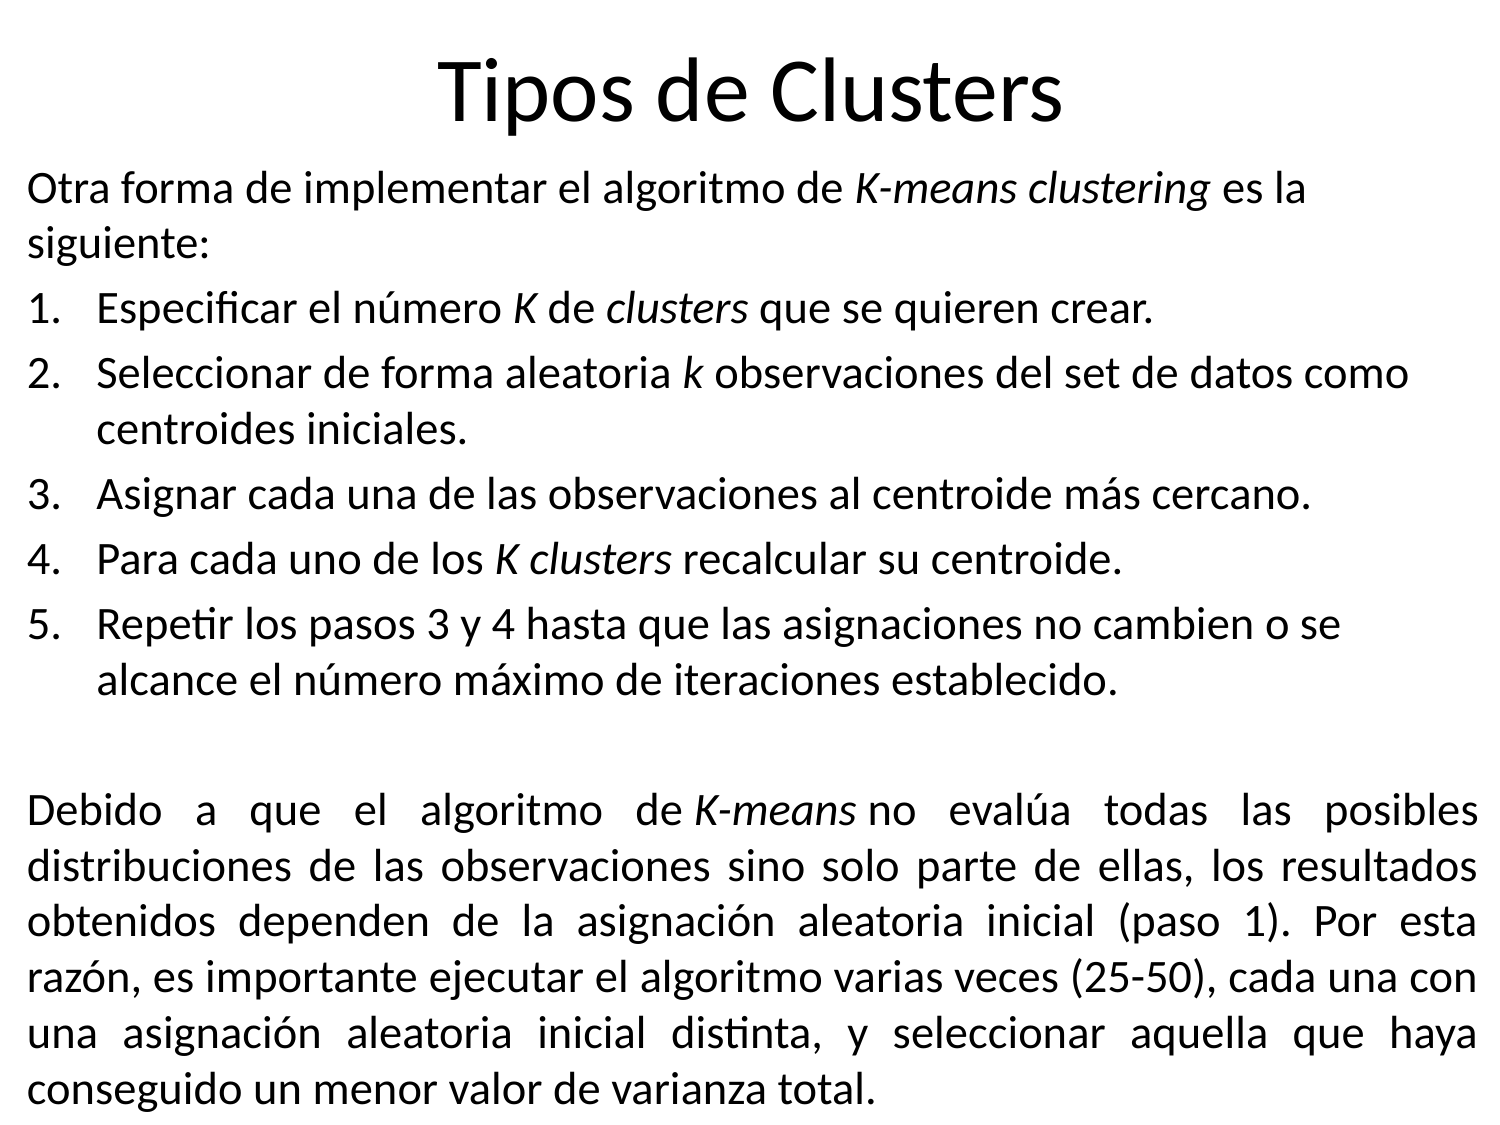

# Tipos de Clusters
Otra forma de implementar el algoritmo de K-means clustering es la siguiente:
Especificar el número K de clusters que se quieren crear.
Seleccionar de forma aleatoria k observaciones del set de datos como centroides iniciales.
Asignar cada una de las observaciones al centroide más cercano.
Para cada uno de los K clusters recalcular su centroide.
Repetir los pasos 3 y 4 hasta que las asignaciones no cambien o se alcance el número máximo de iteraciones establecido.

Debido a que el algoritmo de K-means no evalúa todas las posibles distribuciones de las observaciones sino solo parte de ellas, los resultados obtenidos dependen de la asignación aleatoria inicial (paso 1). Por esta razón, es importante ejecutar el algoritmo varias veces (25-50), cada una con una asignación aleatoria inicial distinta, y seleccionar aquella que haya conseguido un menor valor de varianza total.